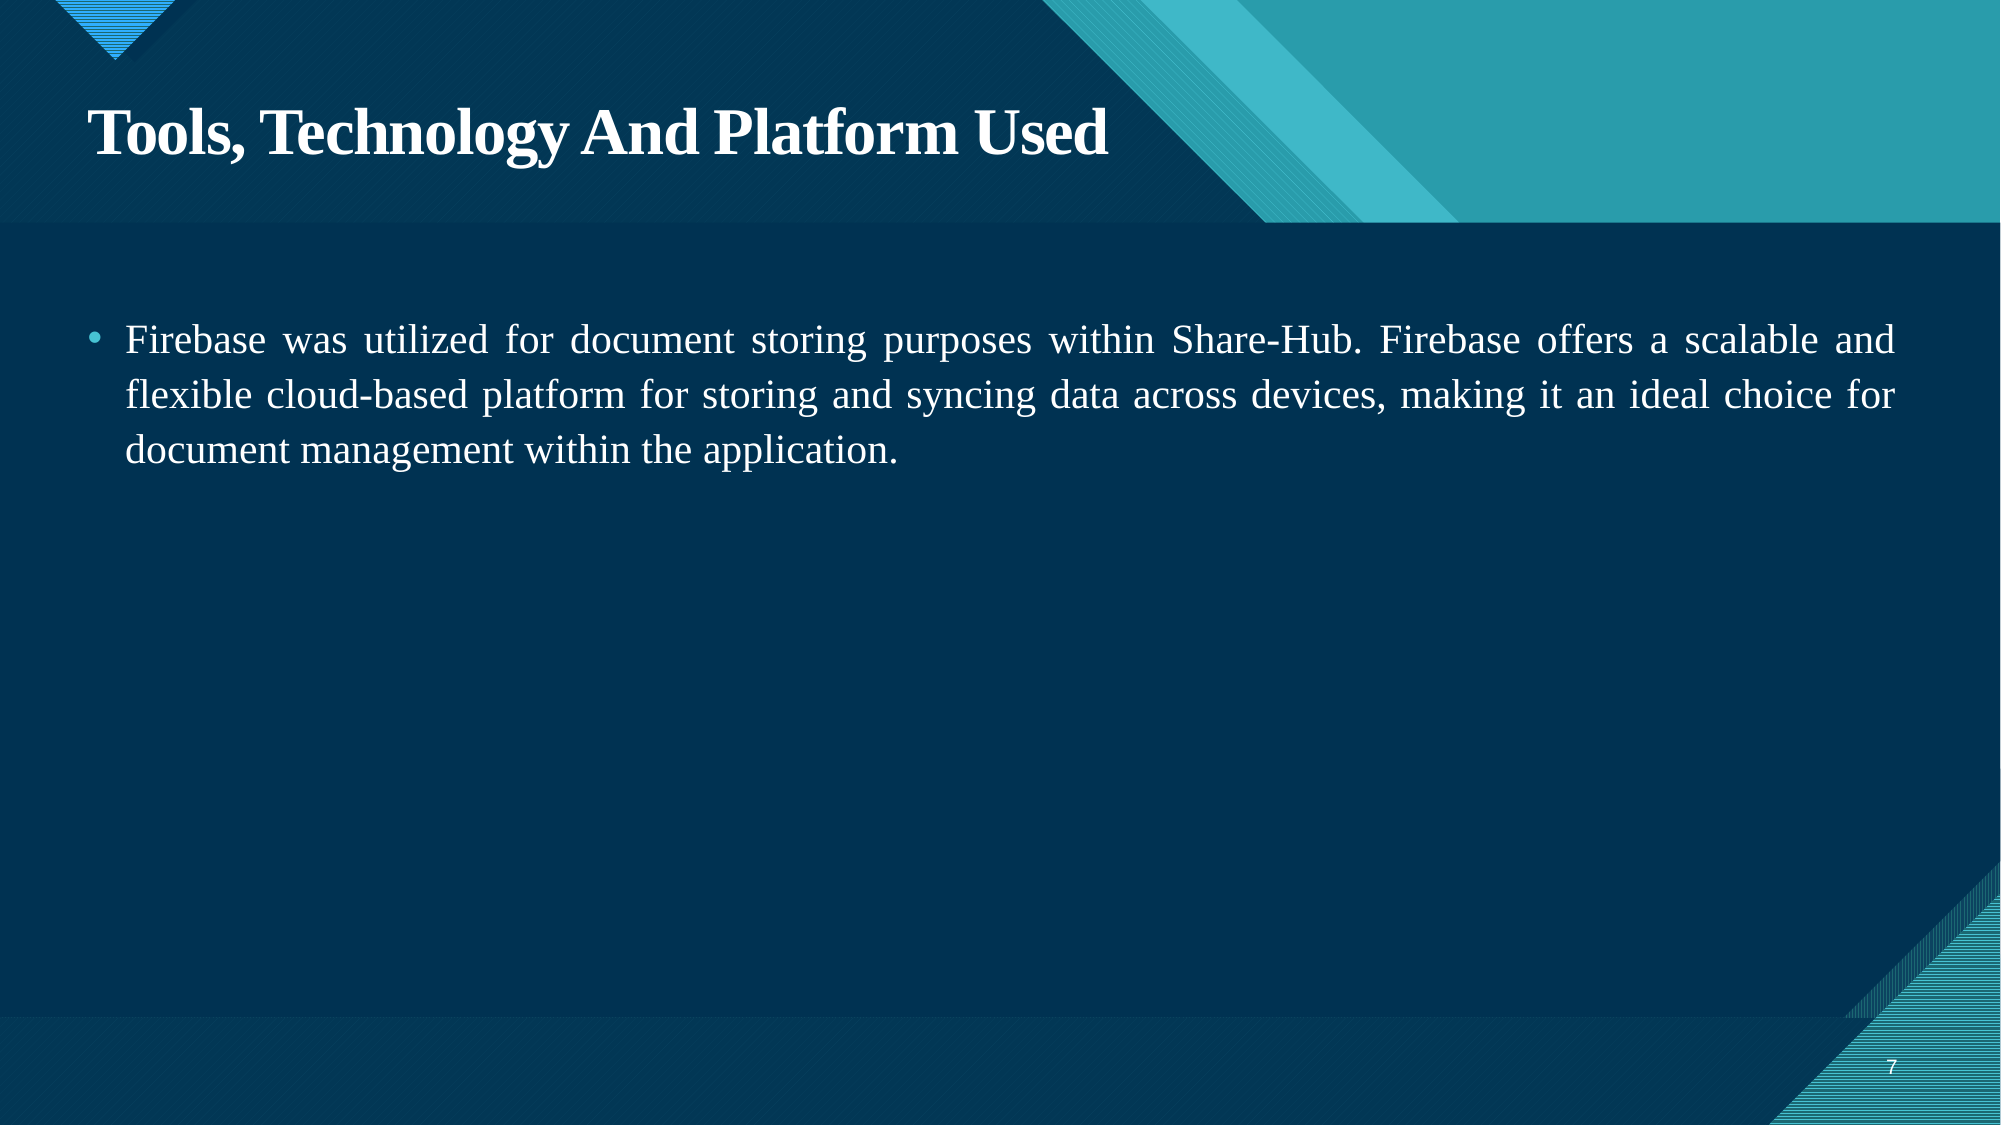

# Tools, Technology And Platform Used
Firebase was utilized for document storing purposes within Share-Hub. Firebase offers a scalable and flexible cloud-based platform for storing and syncing data across devices, making it an ideal choice for document management within the application.
7